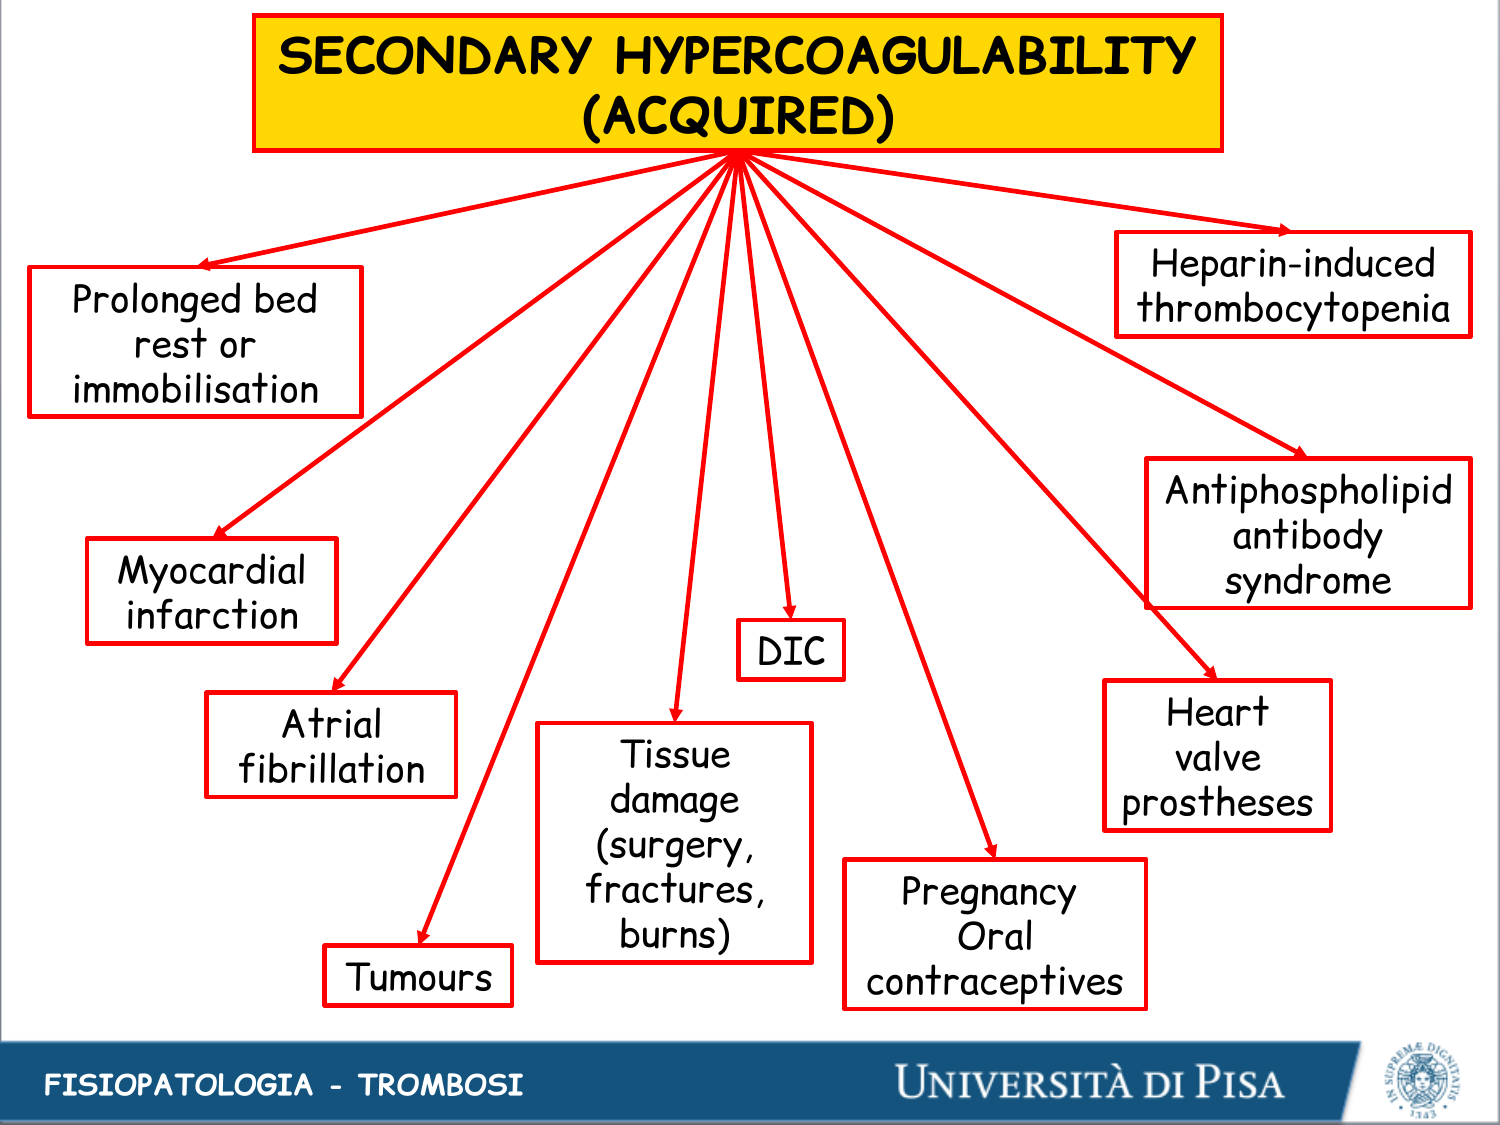

SECONDARY HYPERCOAGULABILITY
(ACQUIRED)
Heparin-induced thrombocytopenia
Prolonged bed rest or immobilisation
Antiphospholipid antibody syndrome
Myocardial infarction
DIC
Heart valve prostheses
Atrial fibrillation
Tissue damage (surgery, fractures, burns)
Pregnancy
Oral contraceptives
Tumours
FISIOPATOLOGIA - TROMBOSI